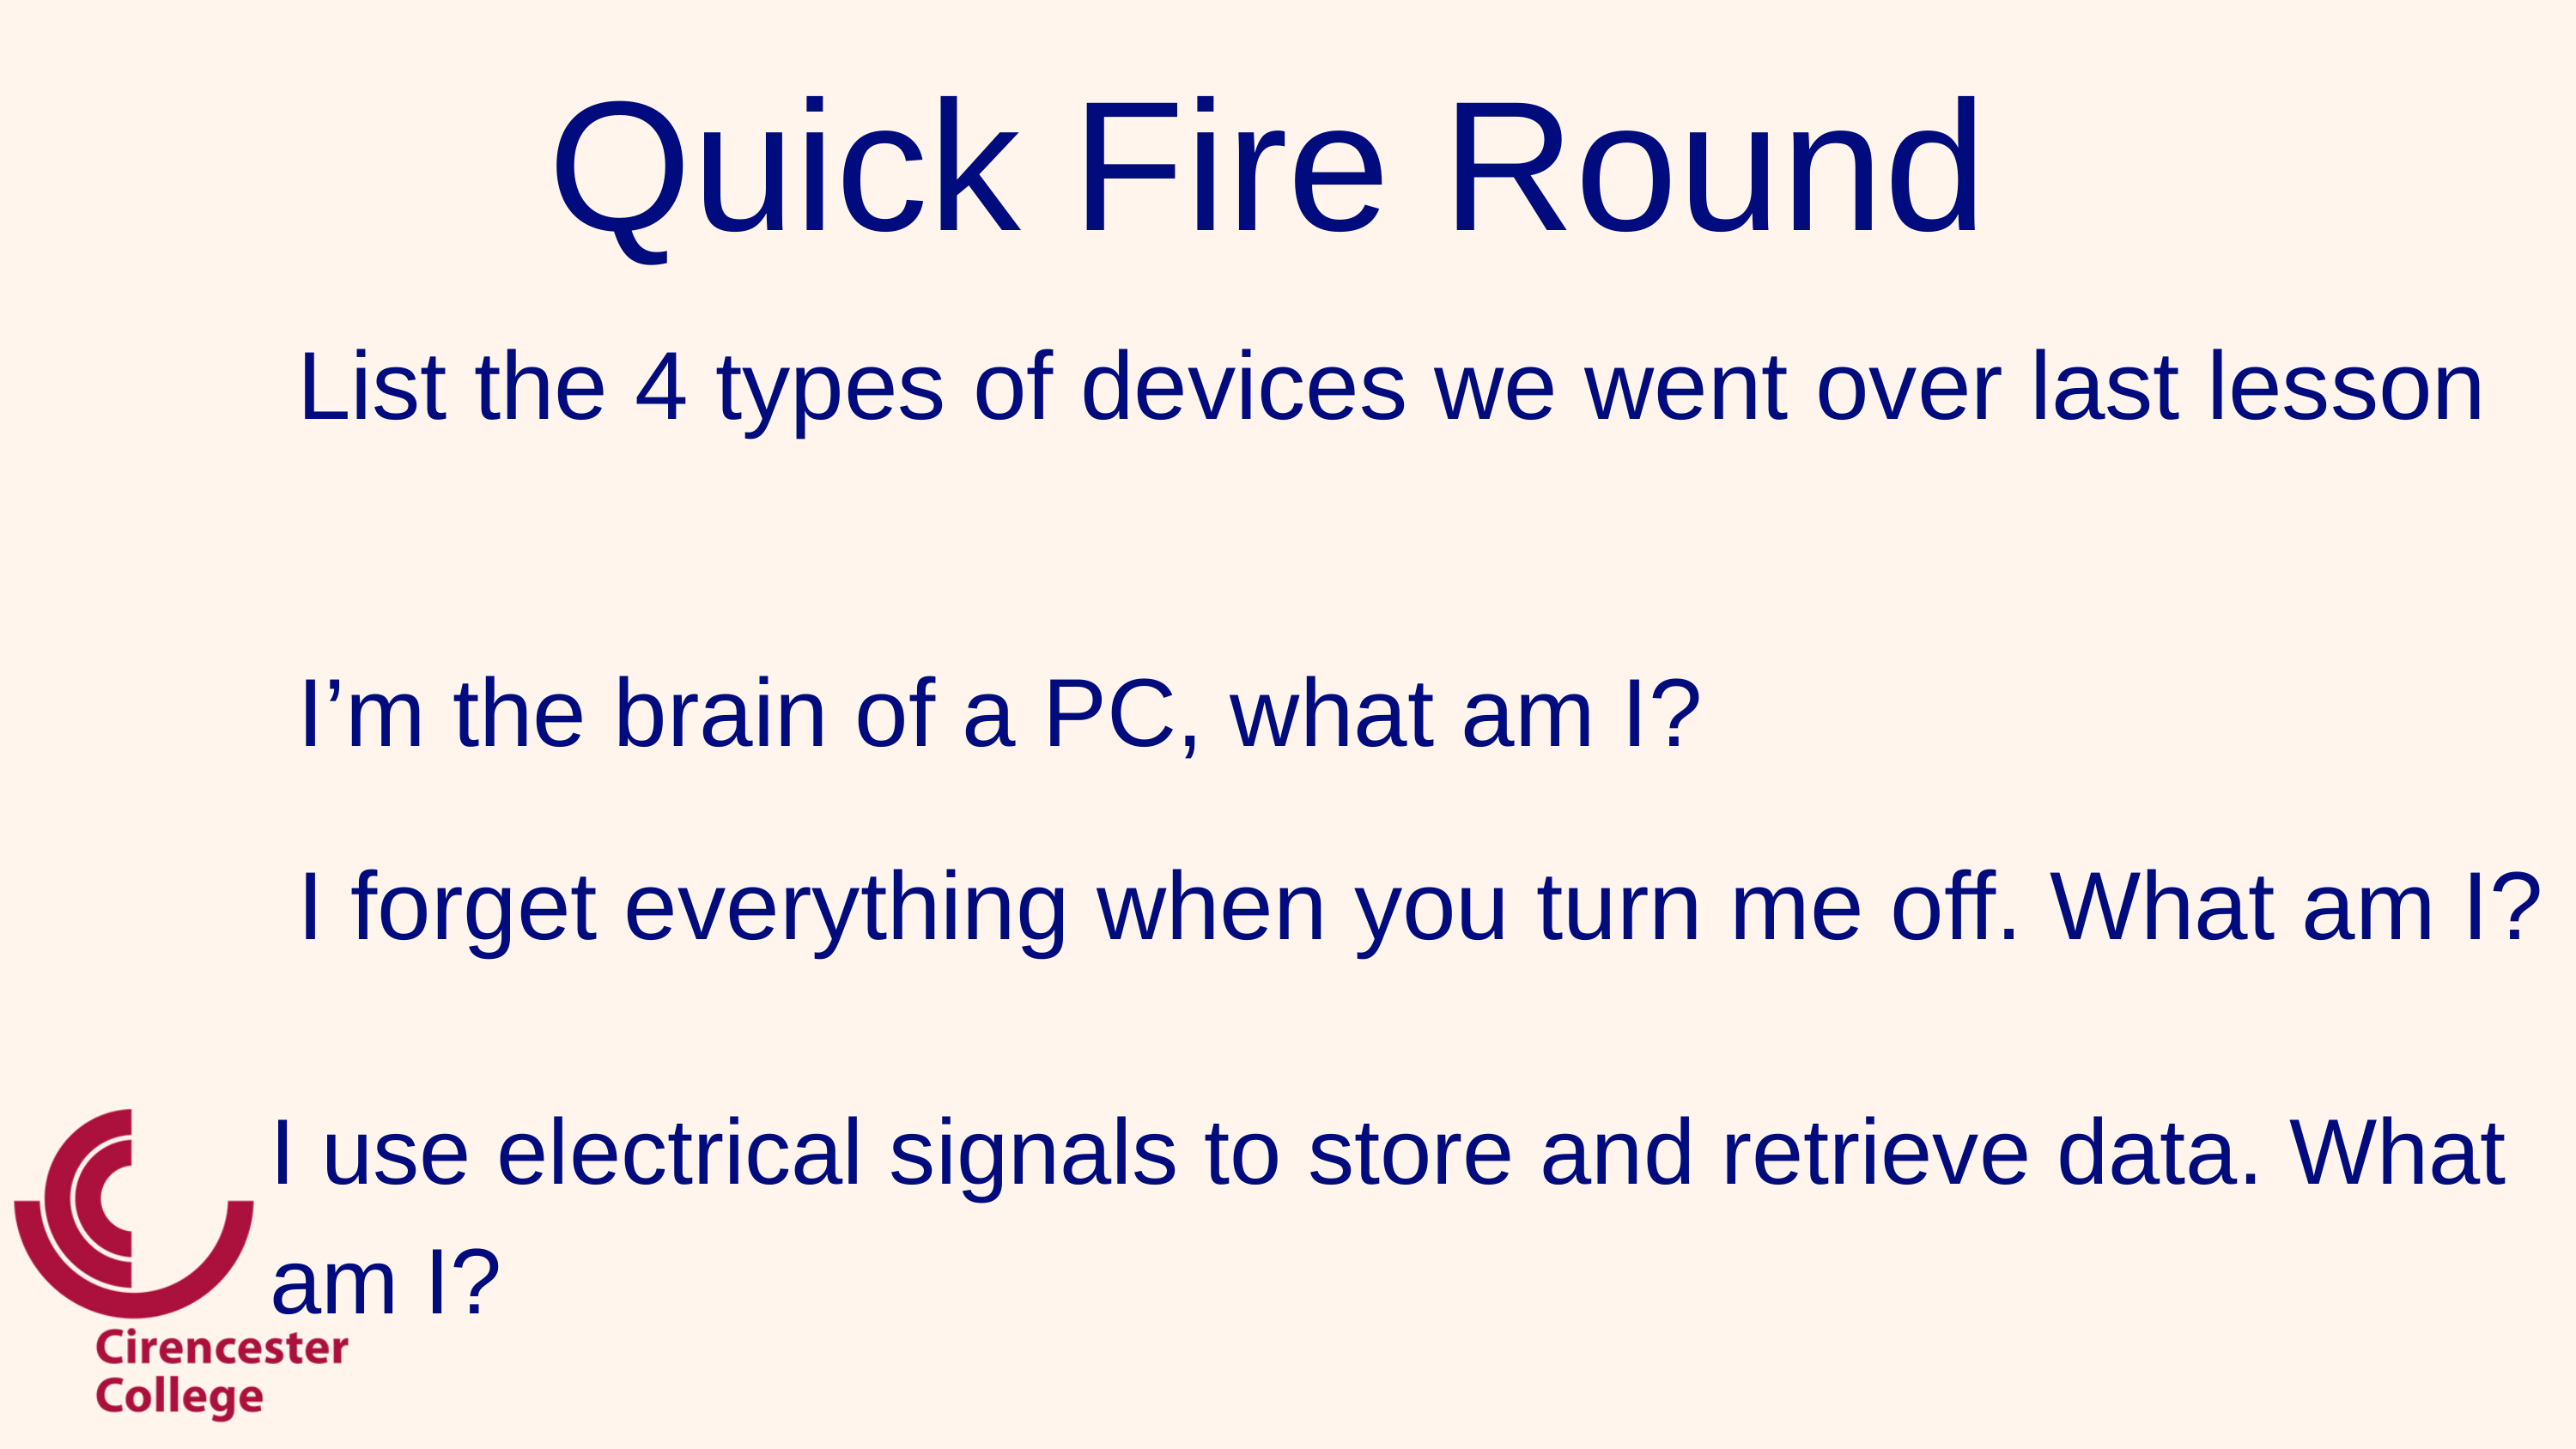

Quick Fire Round
List the 4 types of devices we went over last lesson
I’m the brain of a PC, what am I?
I forget everything when you turn me off. What am I?
I use electrical signals to store and retrieve data. What am I?